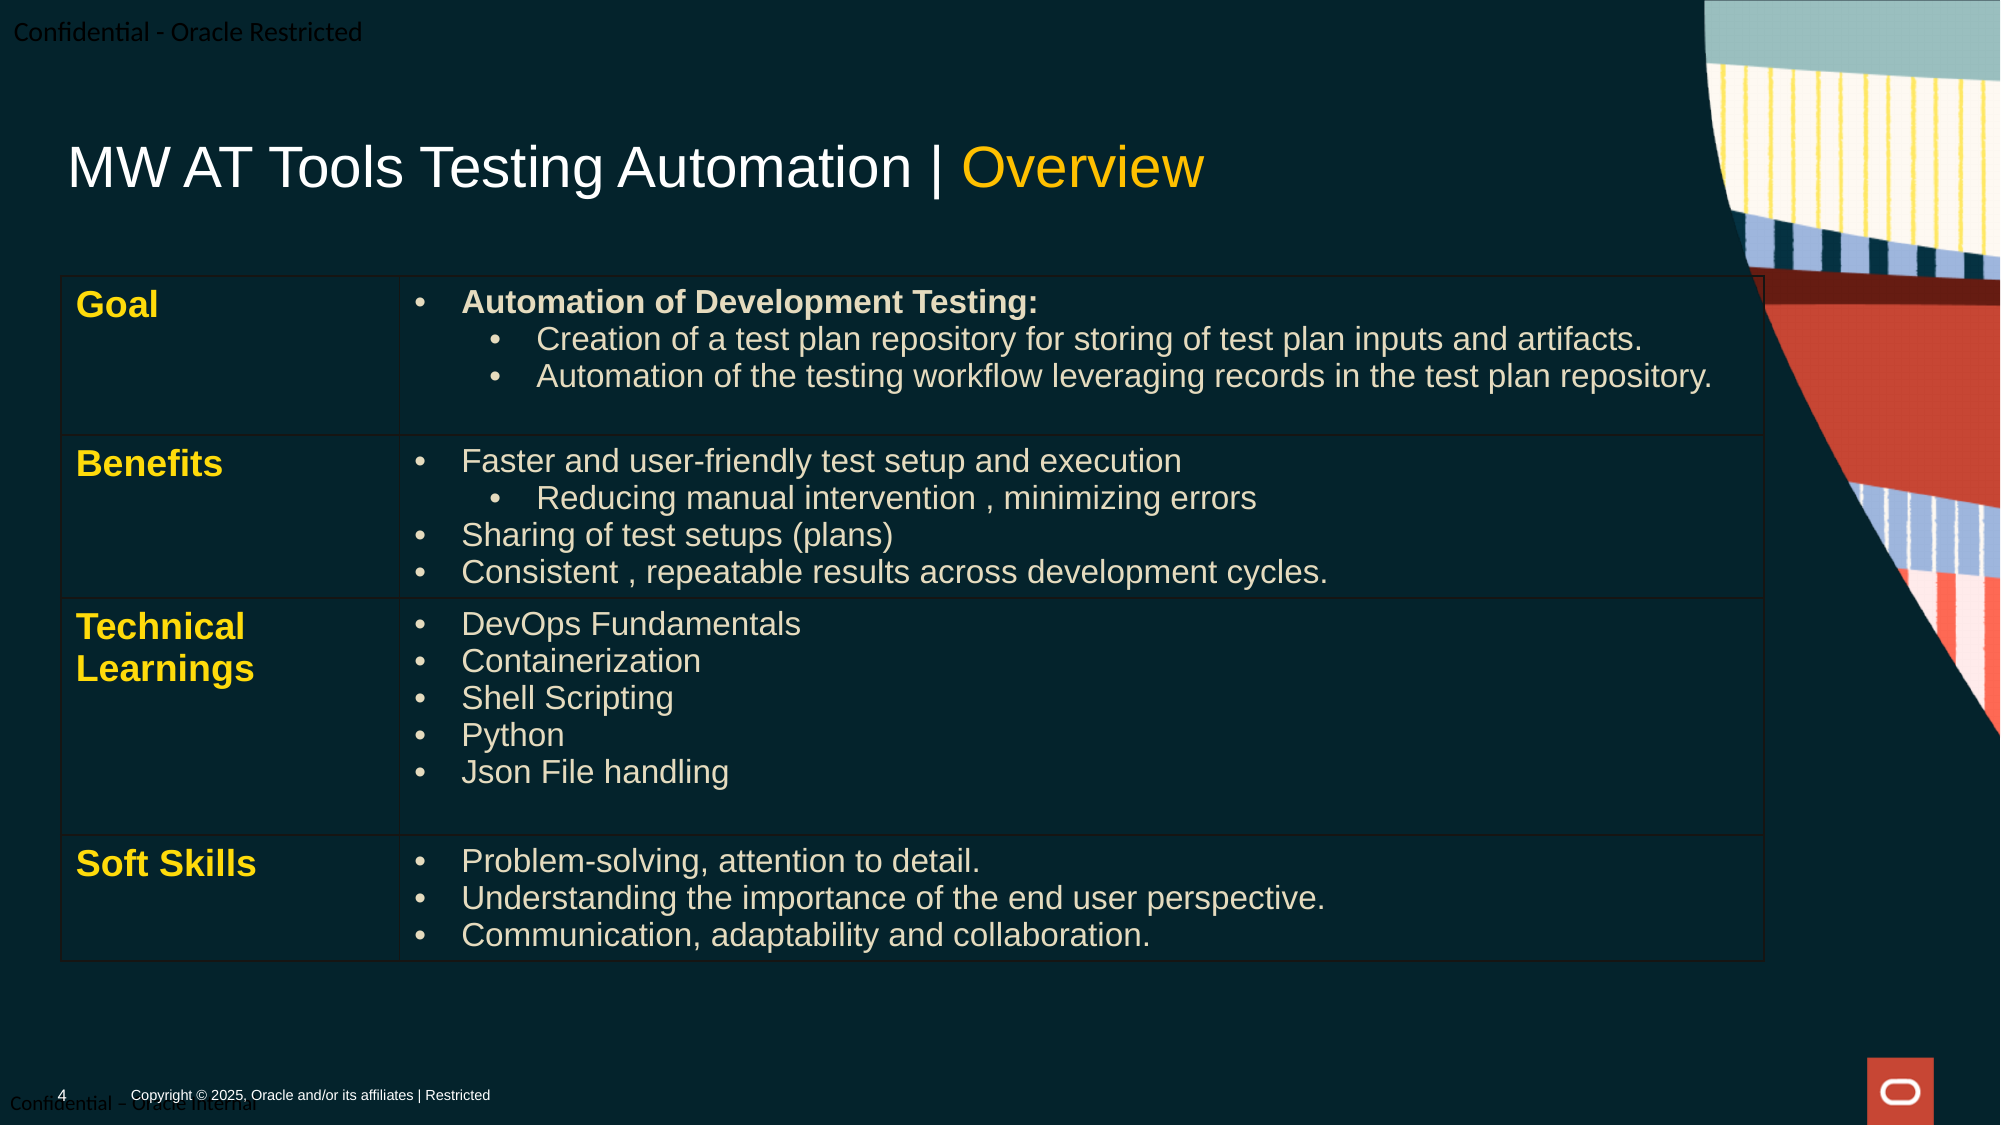

# MW AT Tools Testing Automation | Overview
| Goal | Automation of Development Testing: Creation of a test plan repository for storing of test plan inputs and artifacts. Automation of the testing workflow leveraging records in the test plan repository. |
| --- | --- |
| Benefits | Faster and user-friendly test setup and execution Reducing manual intervention , minimizing errors Sharing of test setups (plans) Consistent , repeatable results across development cycles. |
| Technical Learnings | DevOps Fundamentals Containerization Shell Scripting Python Json File handling |
| Soft Skills | Problem-solving, attention to detail. Understanding the importance of the end user perspective. Communication, adaptability and collaboration. |
4
Copyright © 2025, Oracle and/or its affiliates | Restricted